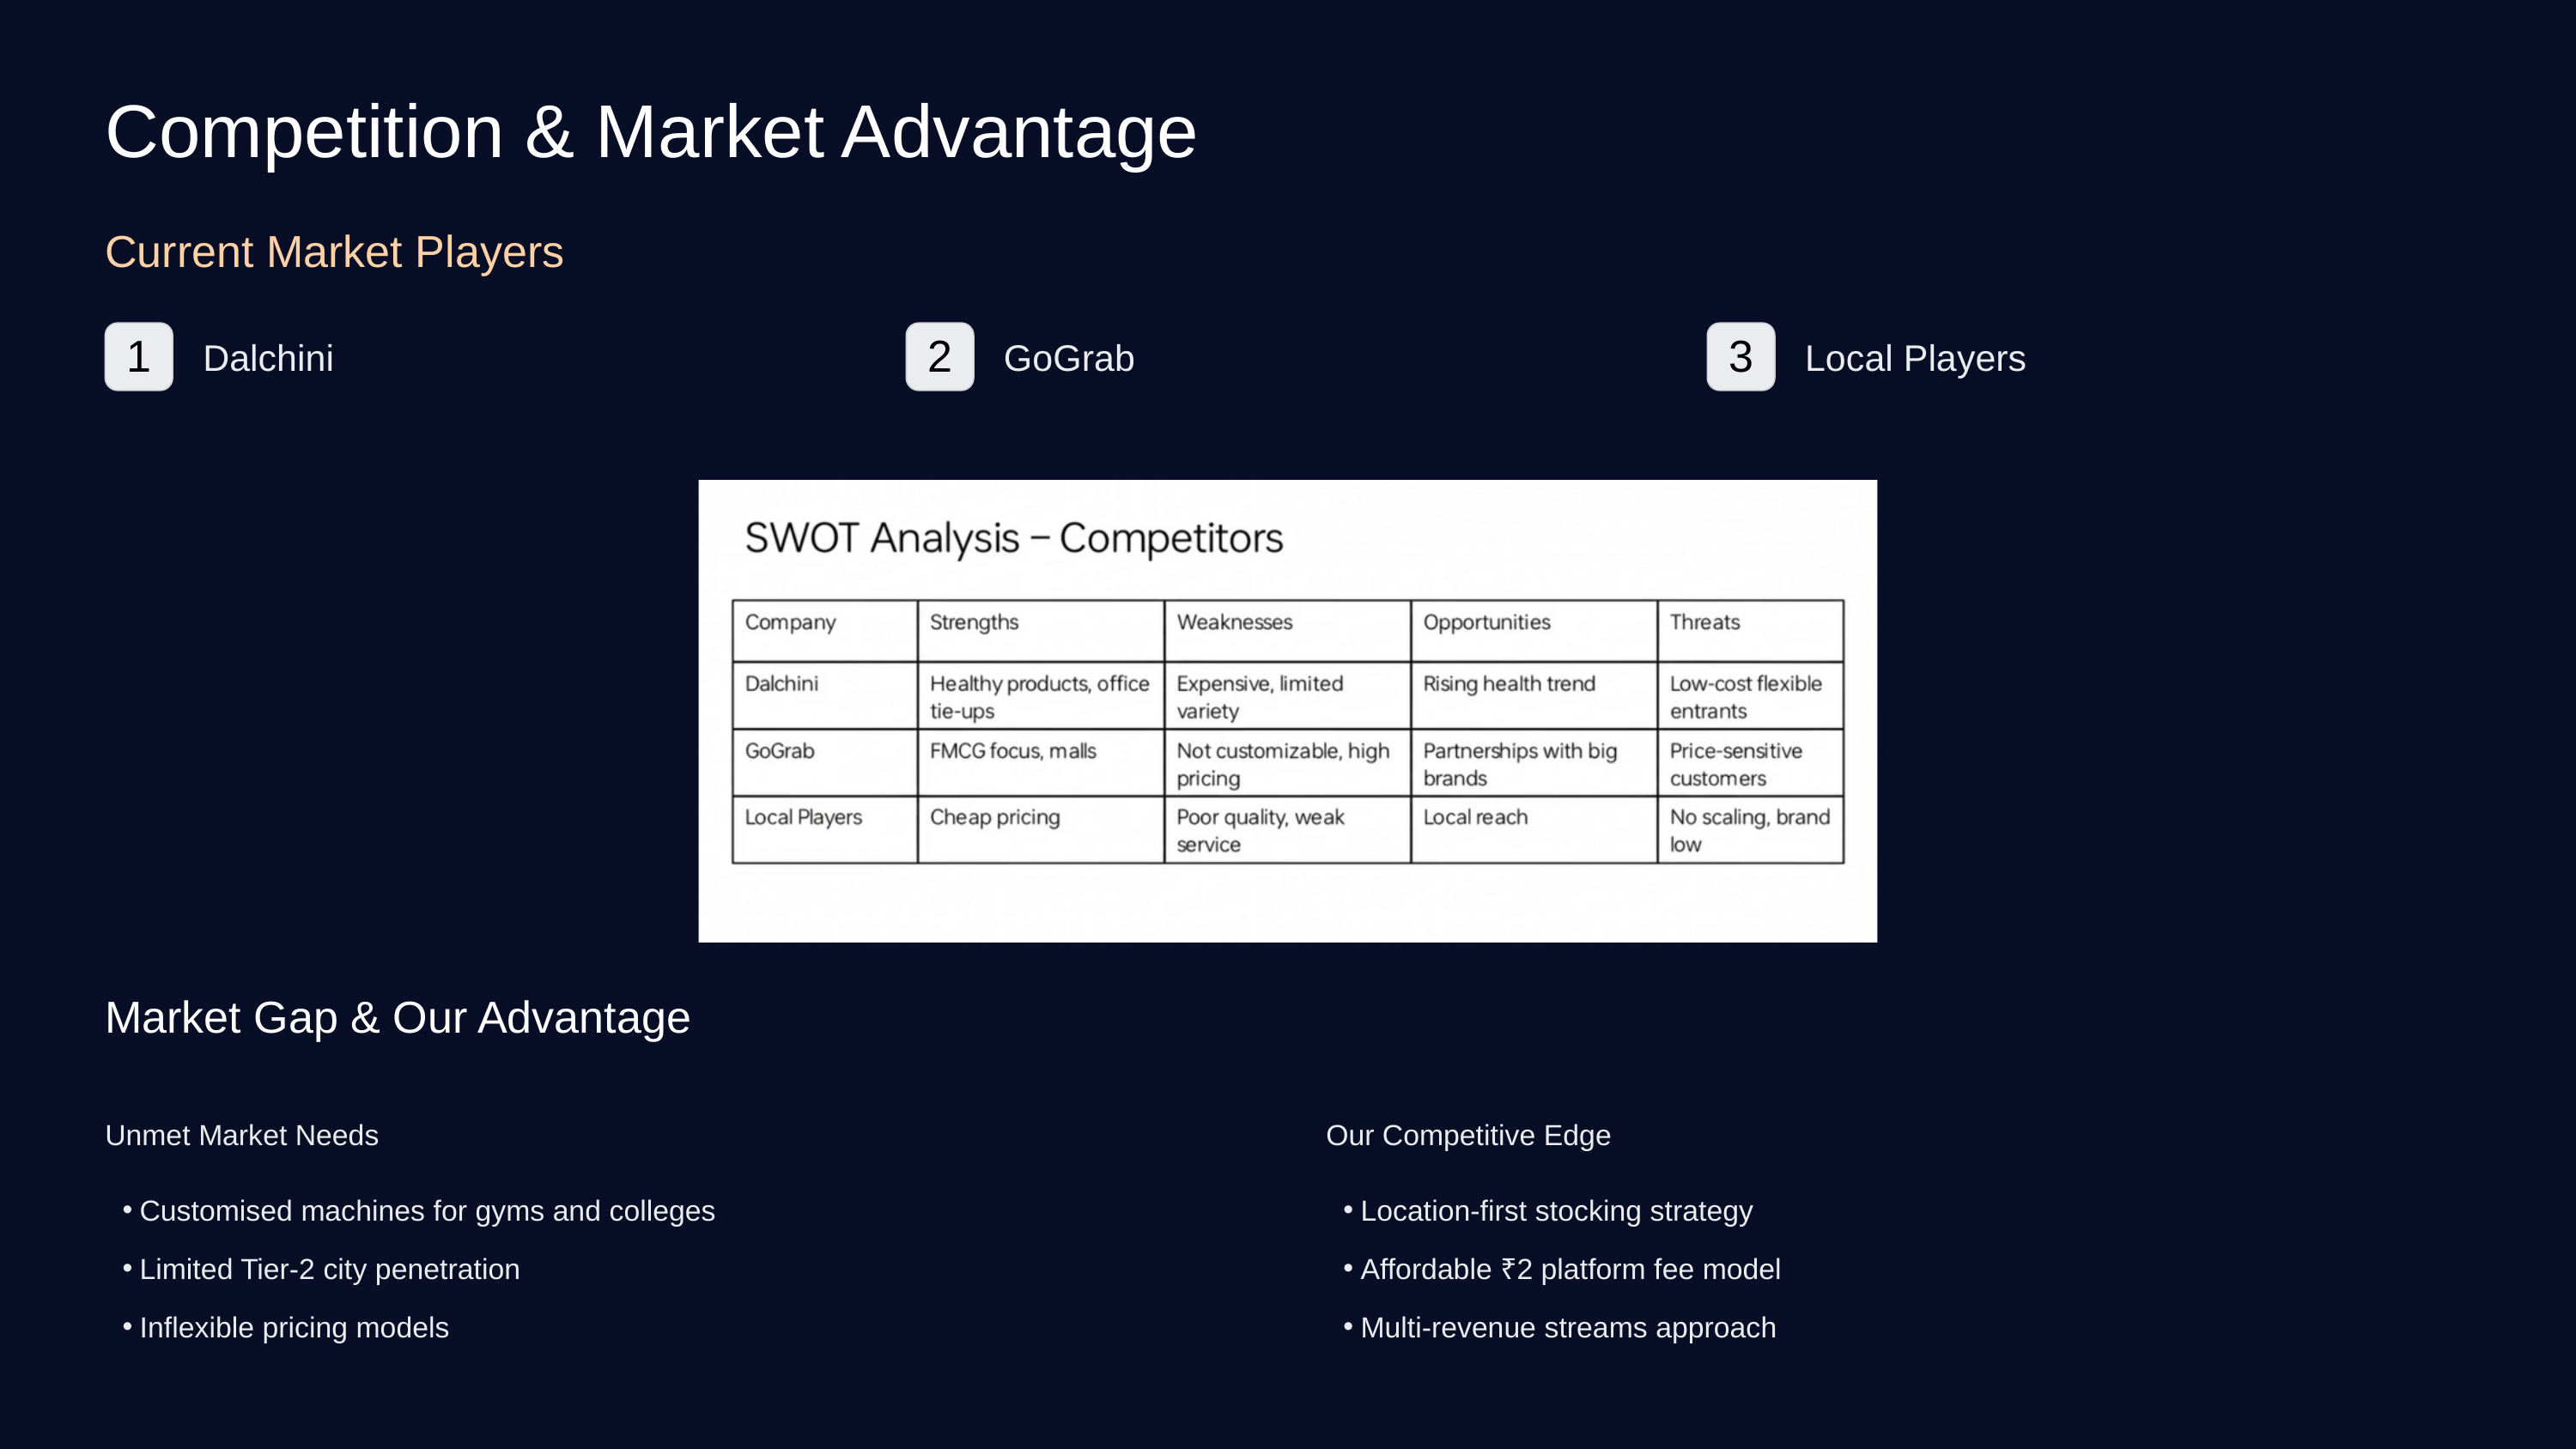

Competition & Market Advantage
Current Market Players

Dalchini
GoGrab
Local Players
1
2
3

Market Gap & Our Advantage
Unmet Market Needs
Our Competitive Edge
Customised machines for gyms and colleges
Location-first stocking strategy
Limited Tier-2 city penetration
Affordable ₹2 platform fee model
Inflexible pricing models
Multi-revenue streams approach